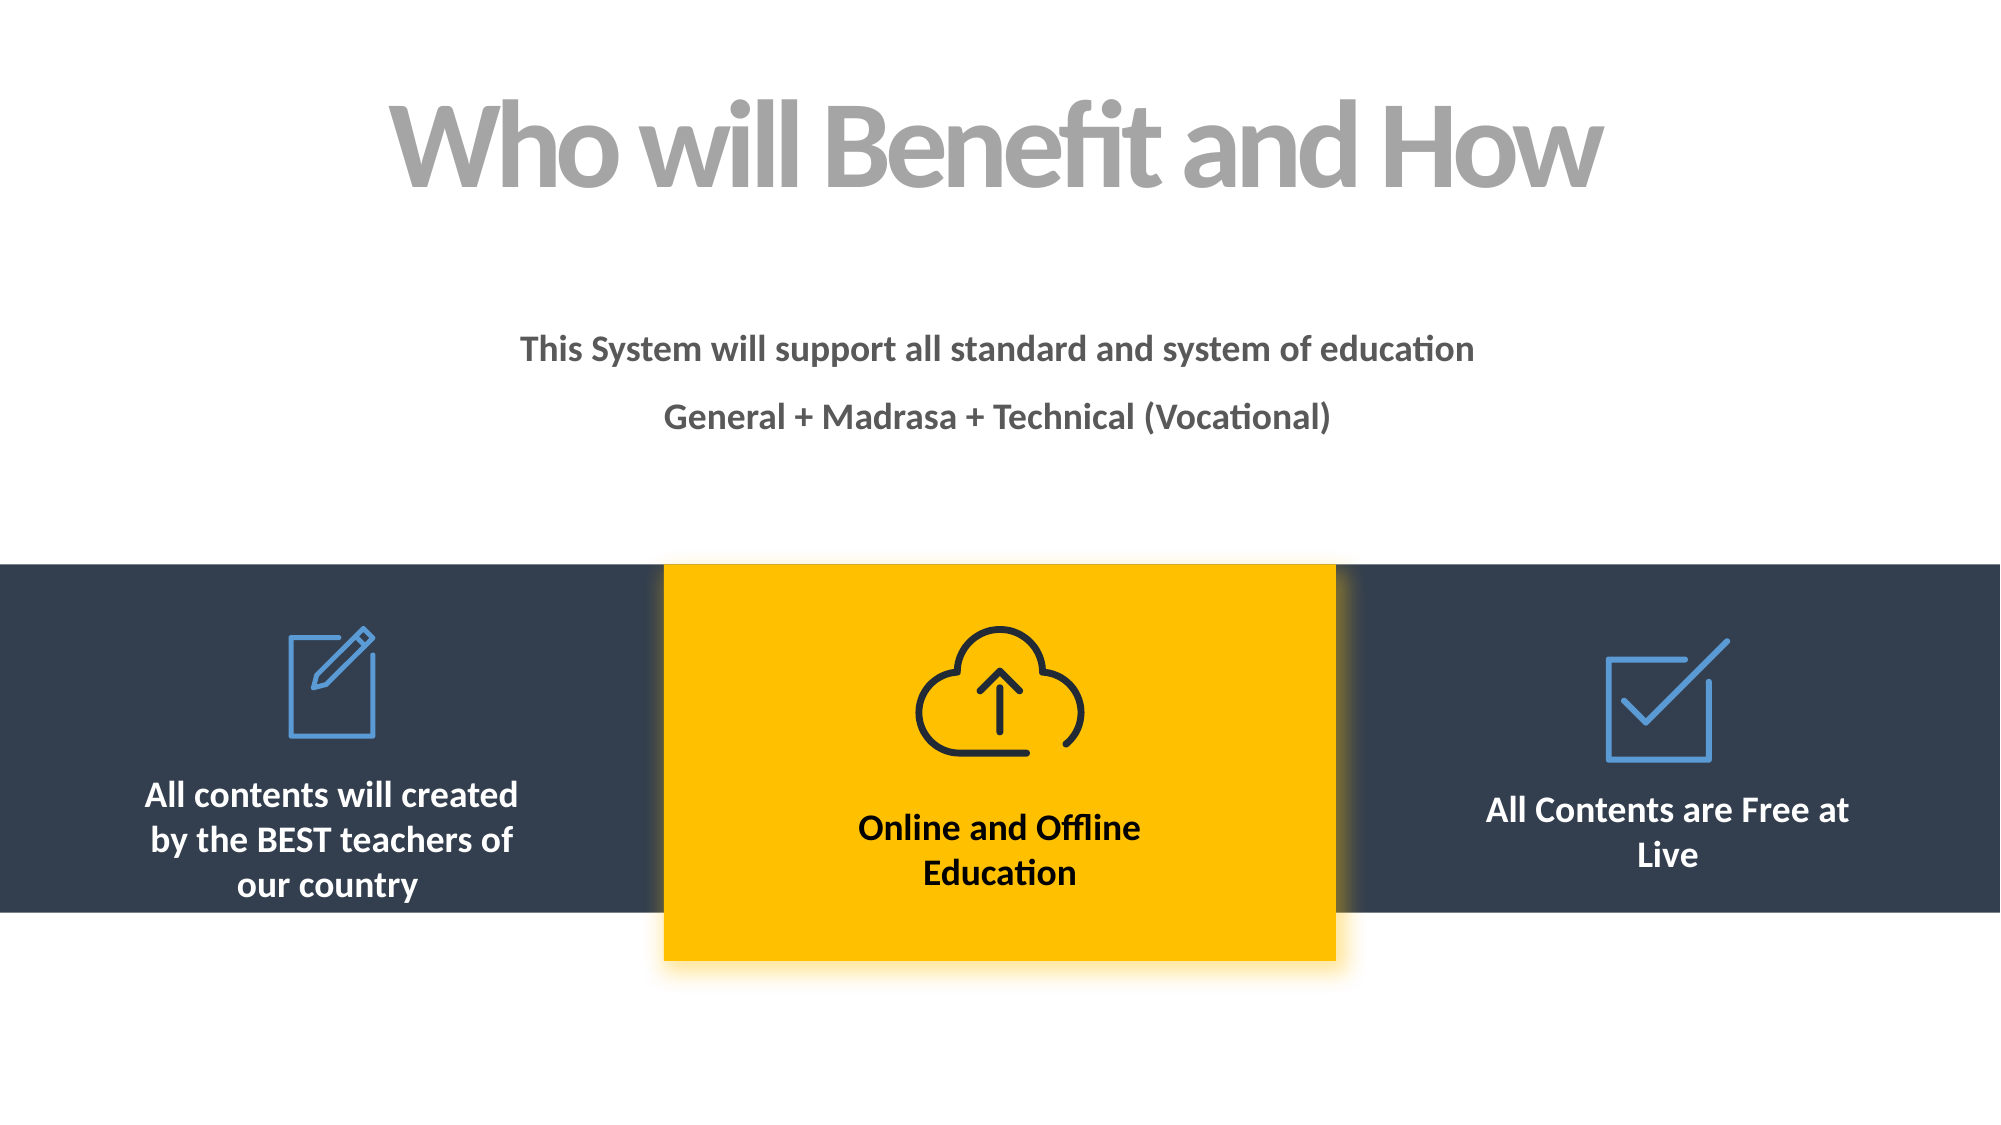

Who will Benefit and How
This System will support all standard and system of education
General + Madrasa + Technical (Vocational)

All contents will created by the BEST teachers of our country

Online and Offline Education

All Contents are Free at Live